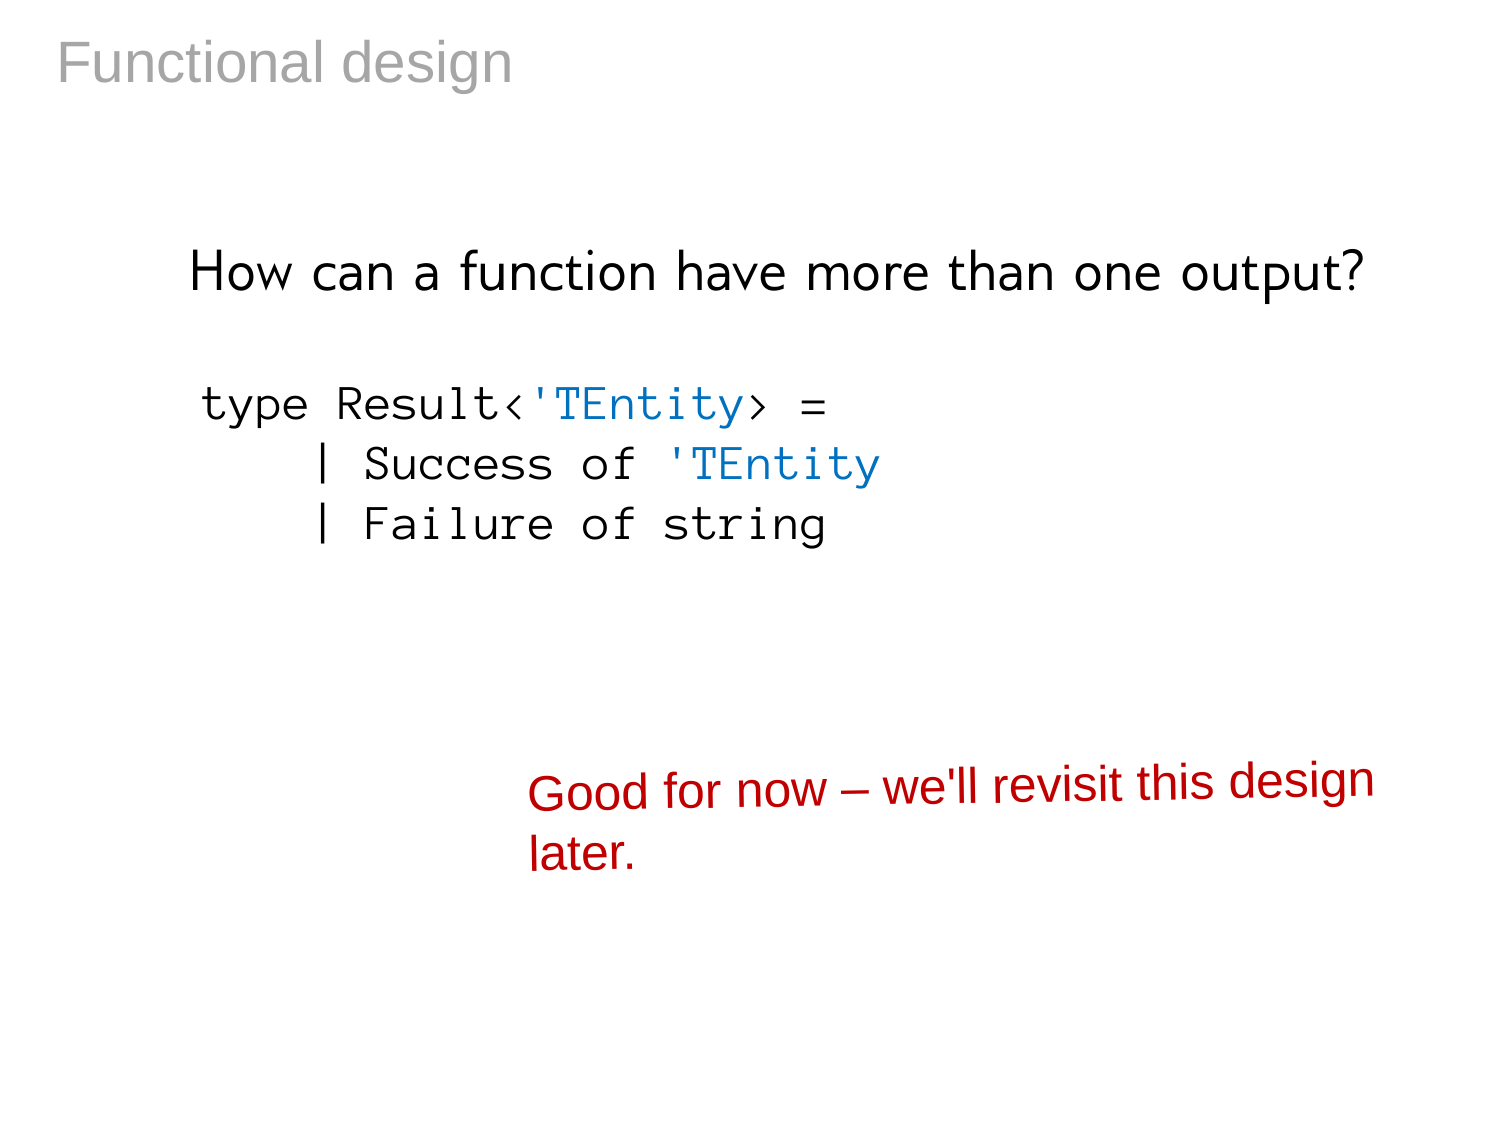

# Functional design
How can a function have more than one output?
type Result<'TEntity> =
    | Success of 'TEntity
    | Failure of string
Good for now – we'll revisit this design later.